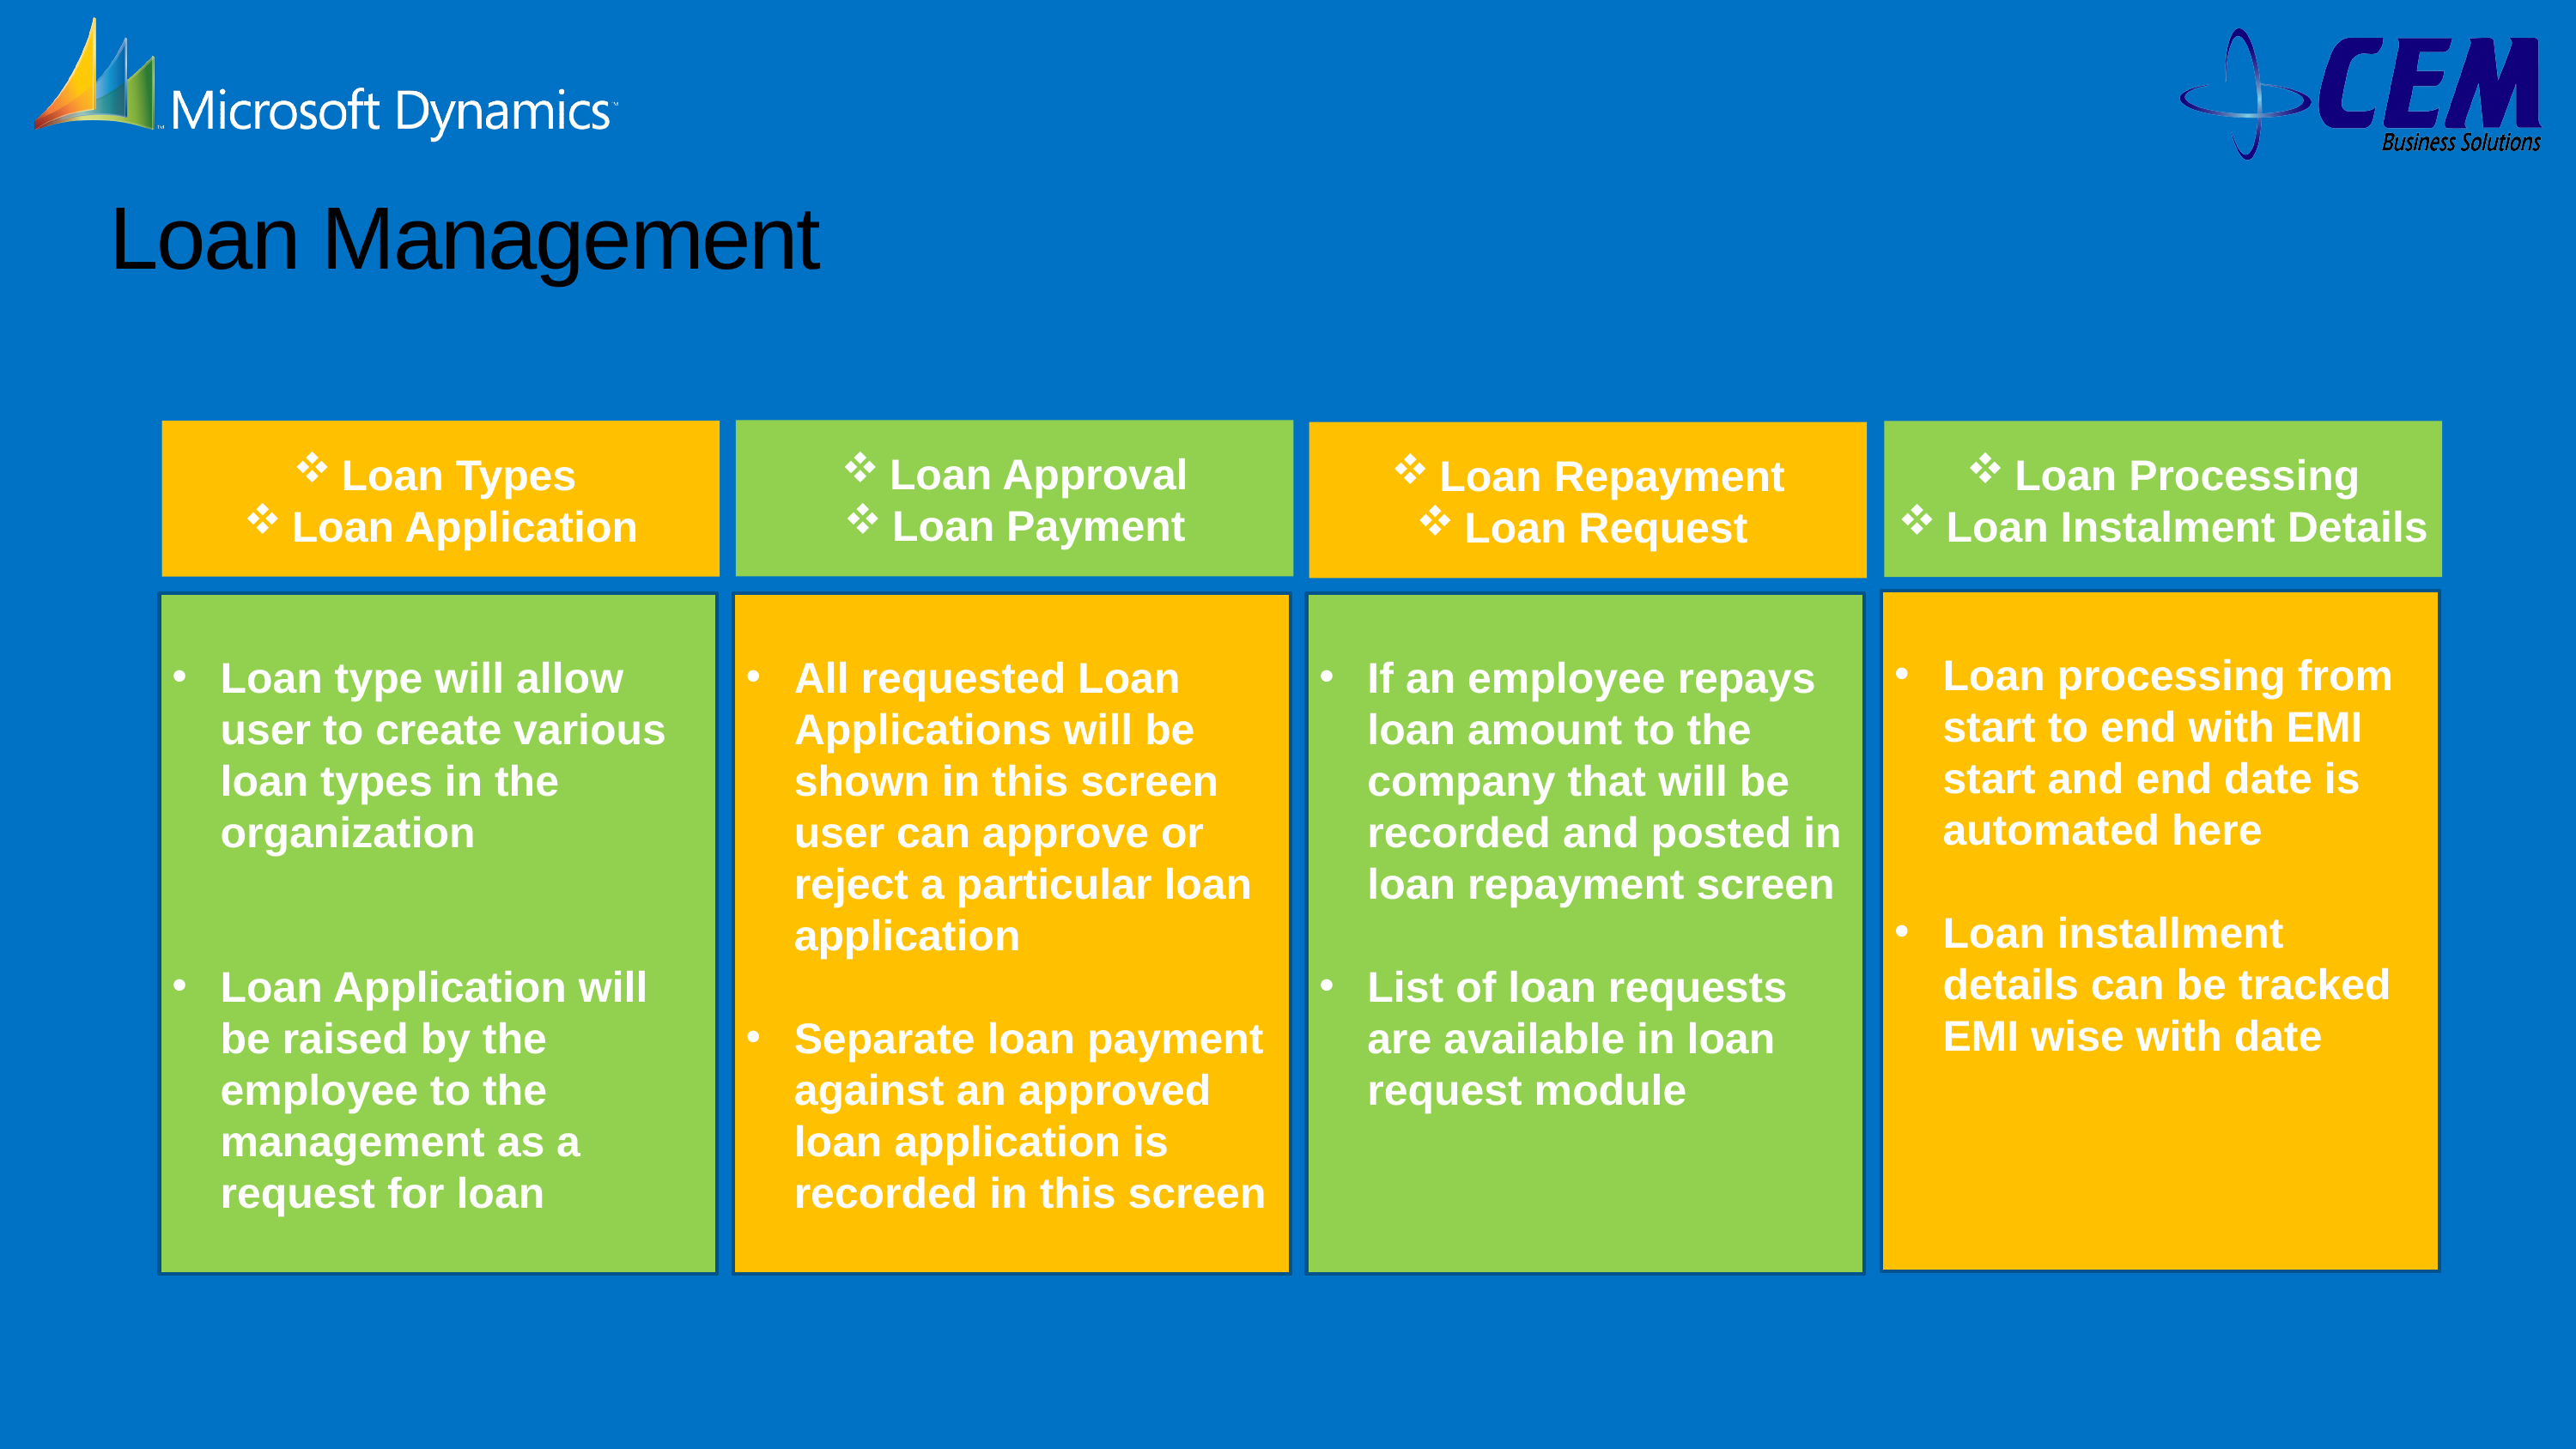

# Loan Management
Loan Approval
Loan Payment
Loan Types
Loan Application

Loan Processing
Loan Instalment Details

Loan Repayment
Loan Request

Loan processing from start to end with EMI start and end date is automated here

Loan installment details can be tracked EMI wise with date

Loan type will allow user to create various loan types in the organization

Loan Application will be raised by the employee to the management as a request for loan

All requested Loan Applications will be shown in this screen user can approve or reject a particular loan application

Separate loan payment against an approved loan application is recorded in this screen

If an employee repays loan amount to the company that will be recorded and posted in loan repayment screen

List of loan requests are available in loan request module